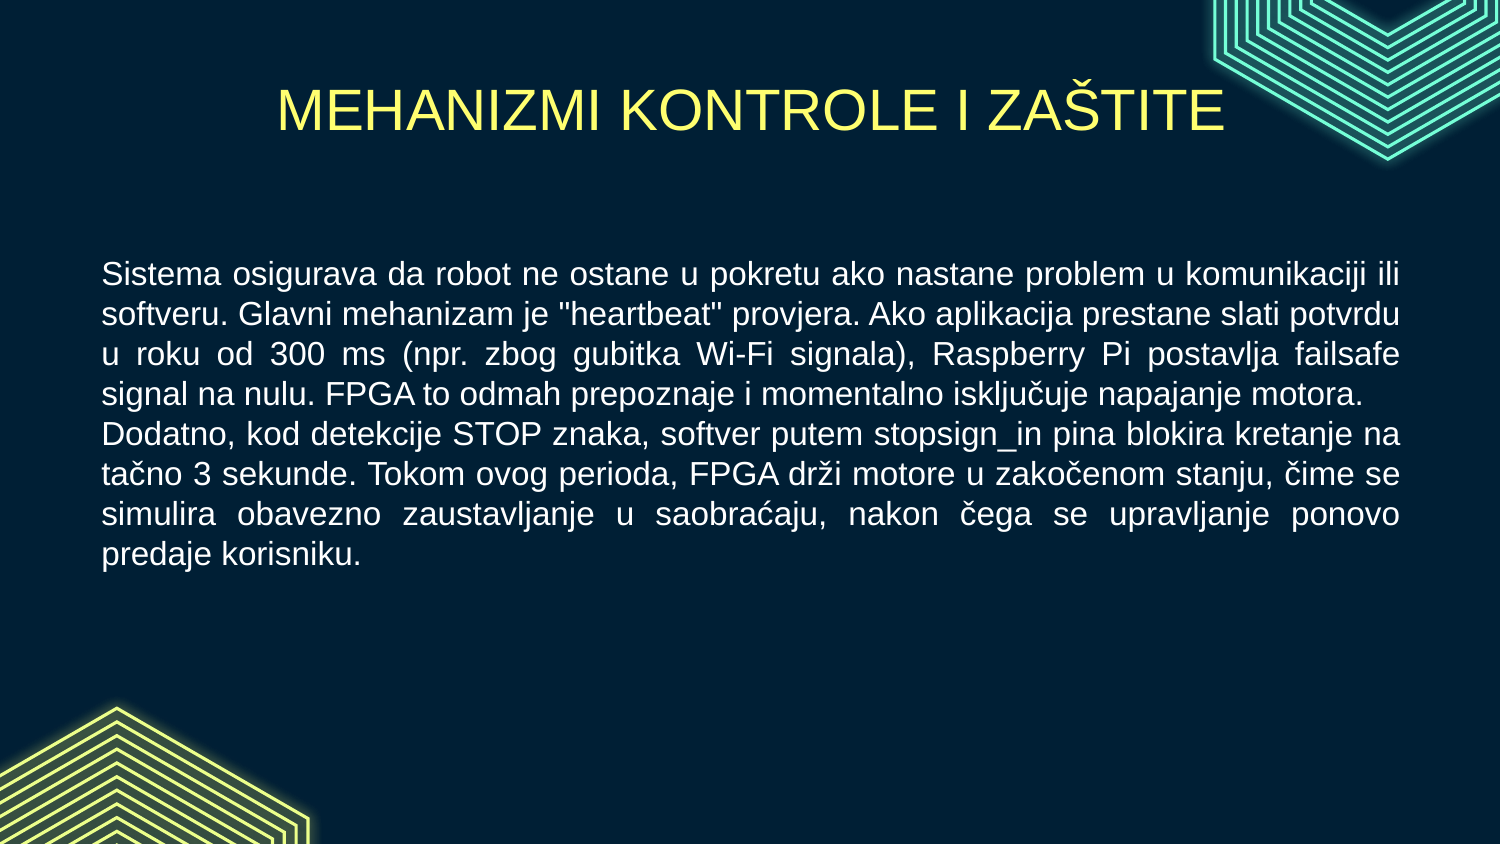

# MEHANIZMI KONTROLE I ZAŠTITE
Sistema osigurava da robot ne ostane u pokretu ako nastane problem u komunikaciji ili softveru. Glavni mehanizam je "heartbeat" provjera. Ako aplikacija prestane slati potvrdu u roku od 300 ms (npr. zbog gubitka Wi-Fi signala), Raspberry Pi postavlja failsafe signal na nulu. FPGA to odmah prepoznaje i momentalno isključuje napajanje motora.
Dodatno, kod detekcije STOP znaka, softver putem stopsign_in pina blokira kretanje na tačno 3 sekunde. Tokom ovog perioda, FPGA drži motore u zakočenom stanju, čime se simulira obavezno zaustavljanje u saobraćaju, nakon čega se upravljanje ponovo predaje korisniku.